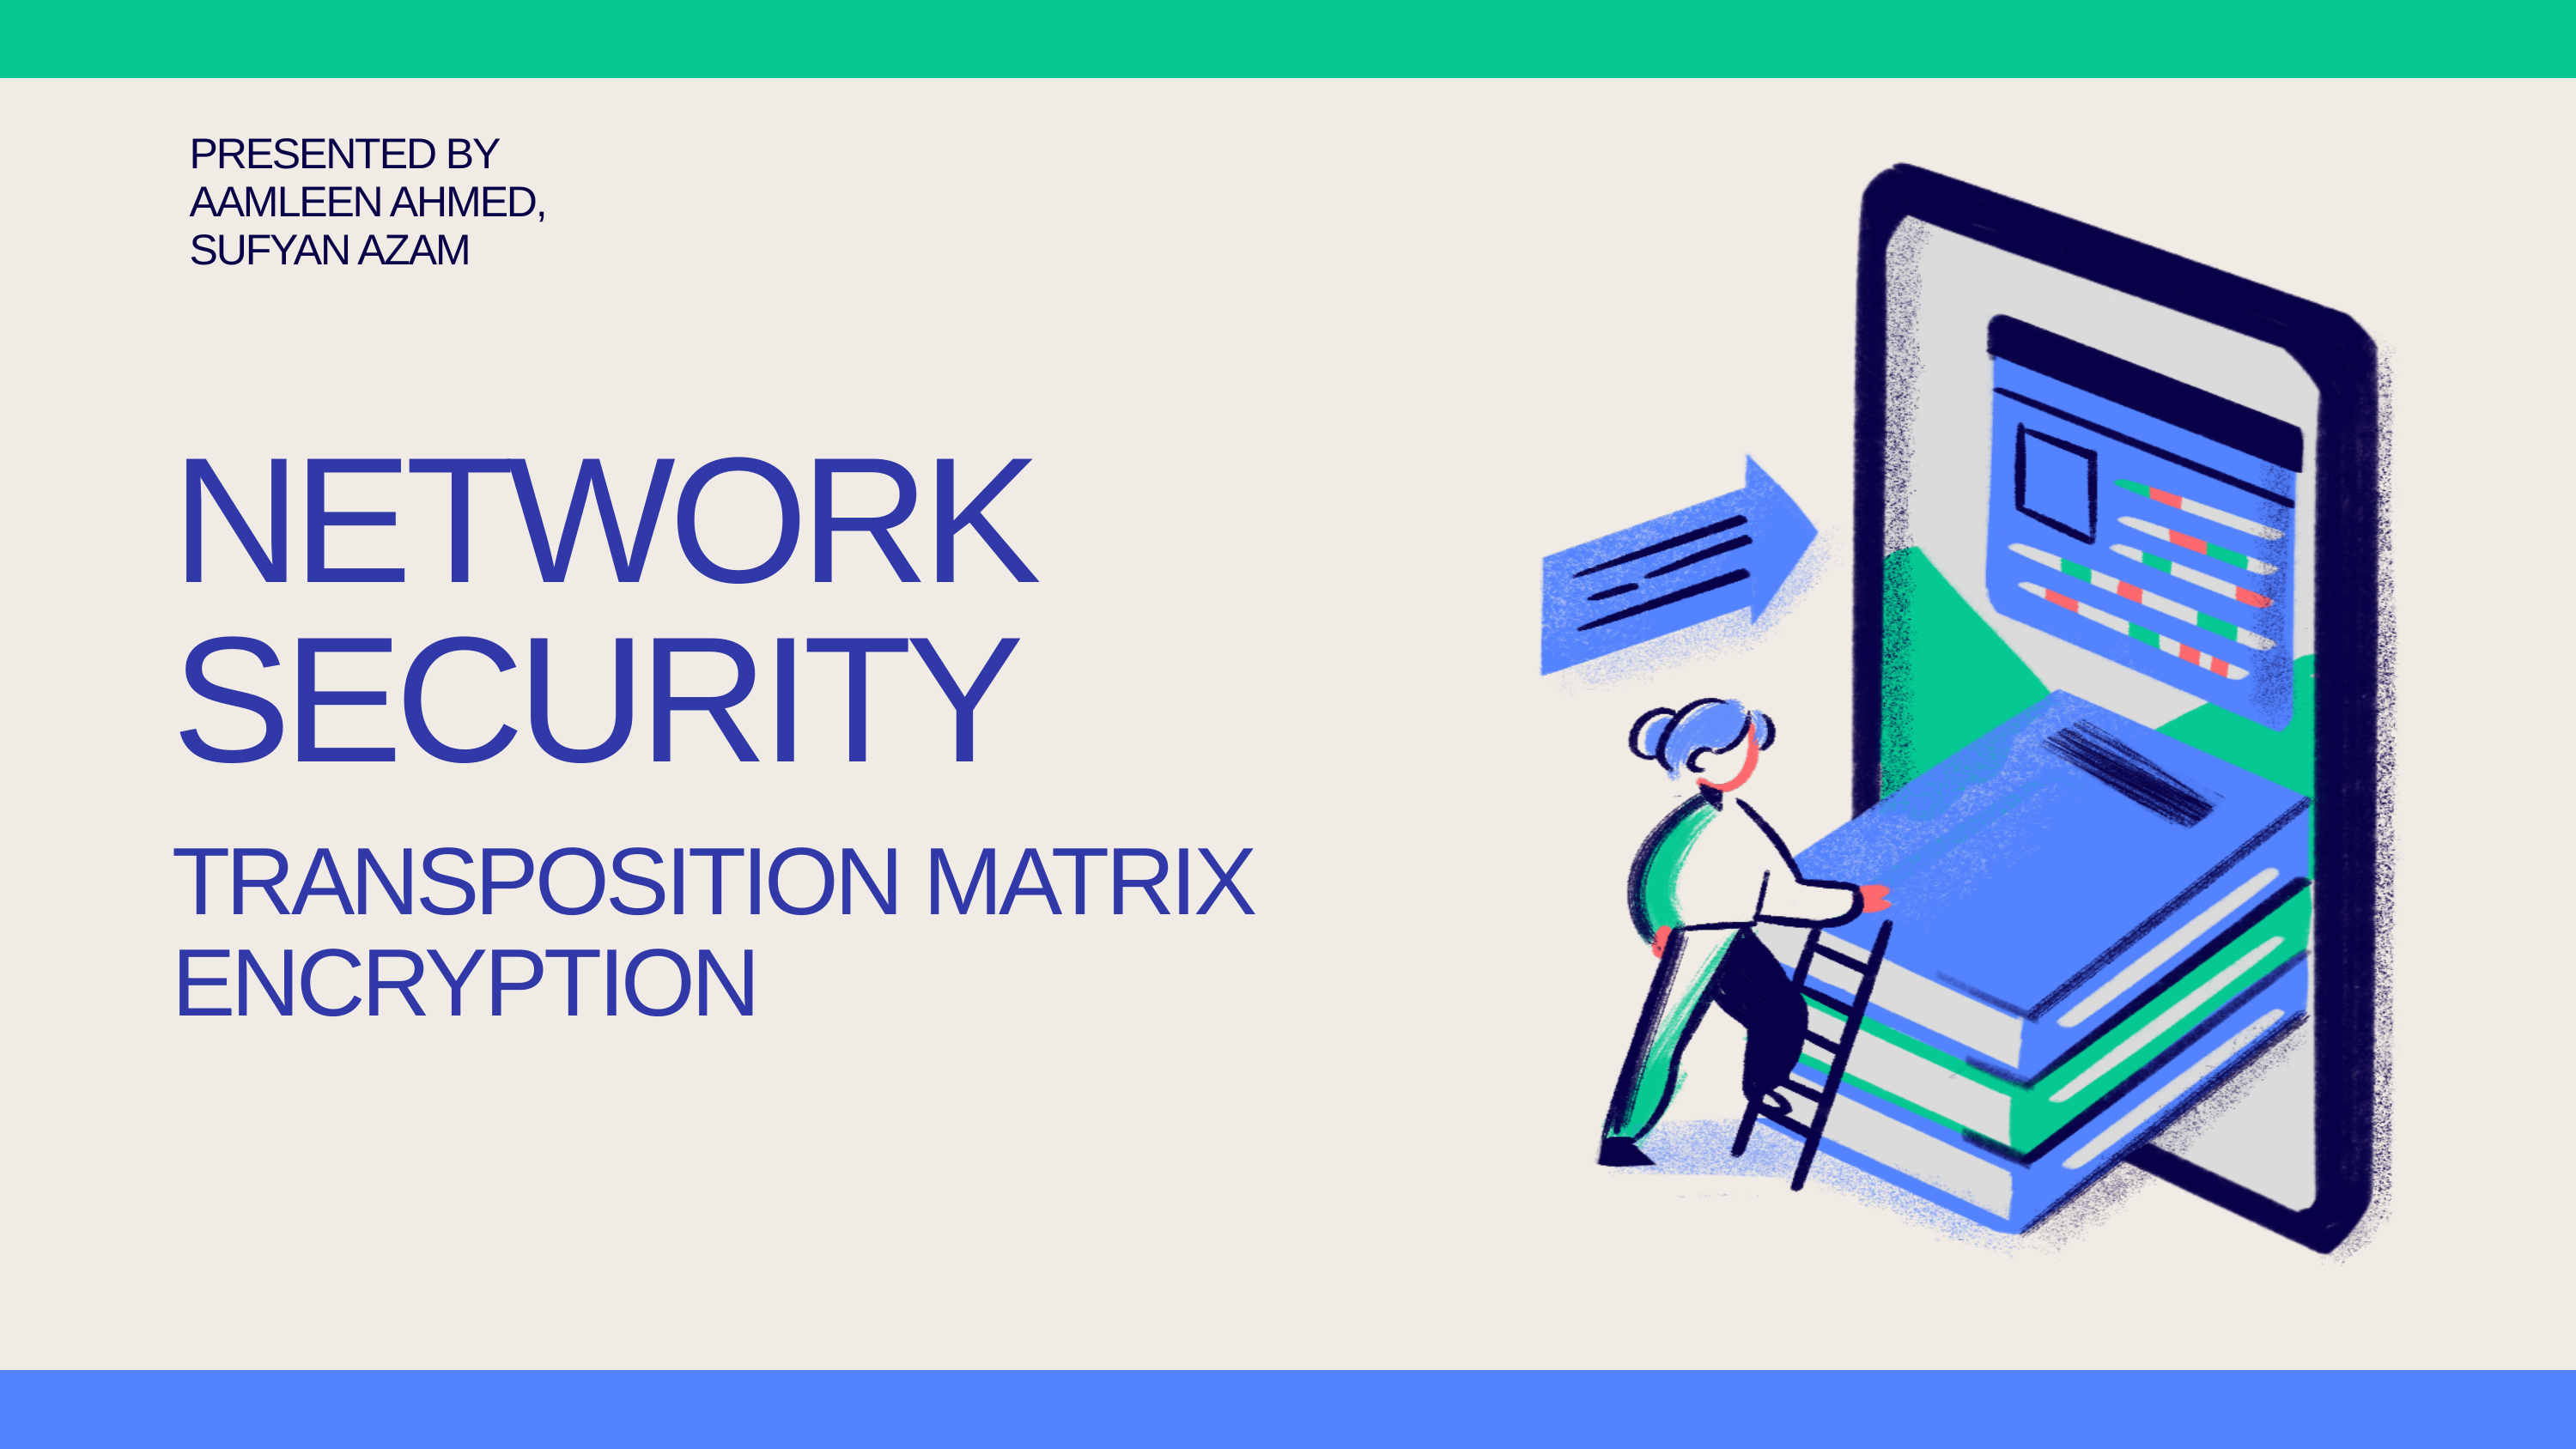

PRESENTED BY
AAMLEEN AHMED,
SUFYAN AZAM

NETWORK SECURITY
TRANSPOSITION MATRIX ENCRYPTION